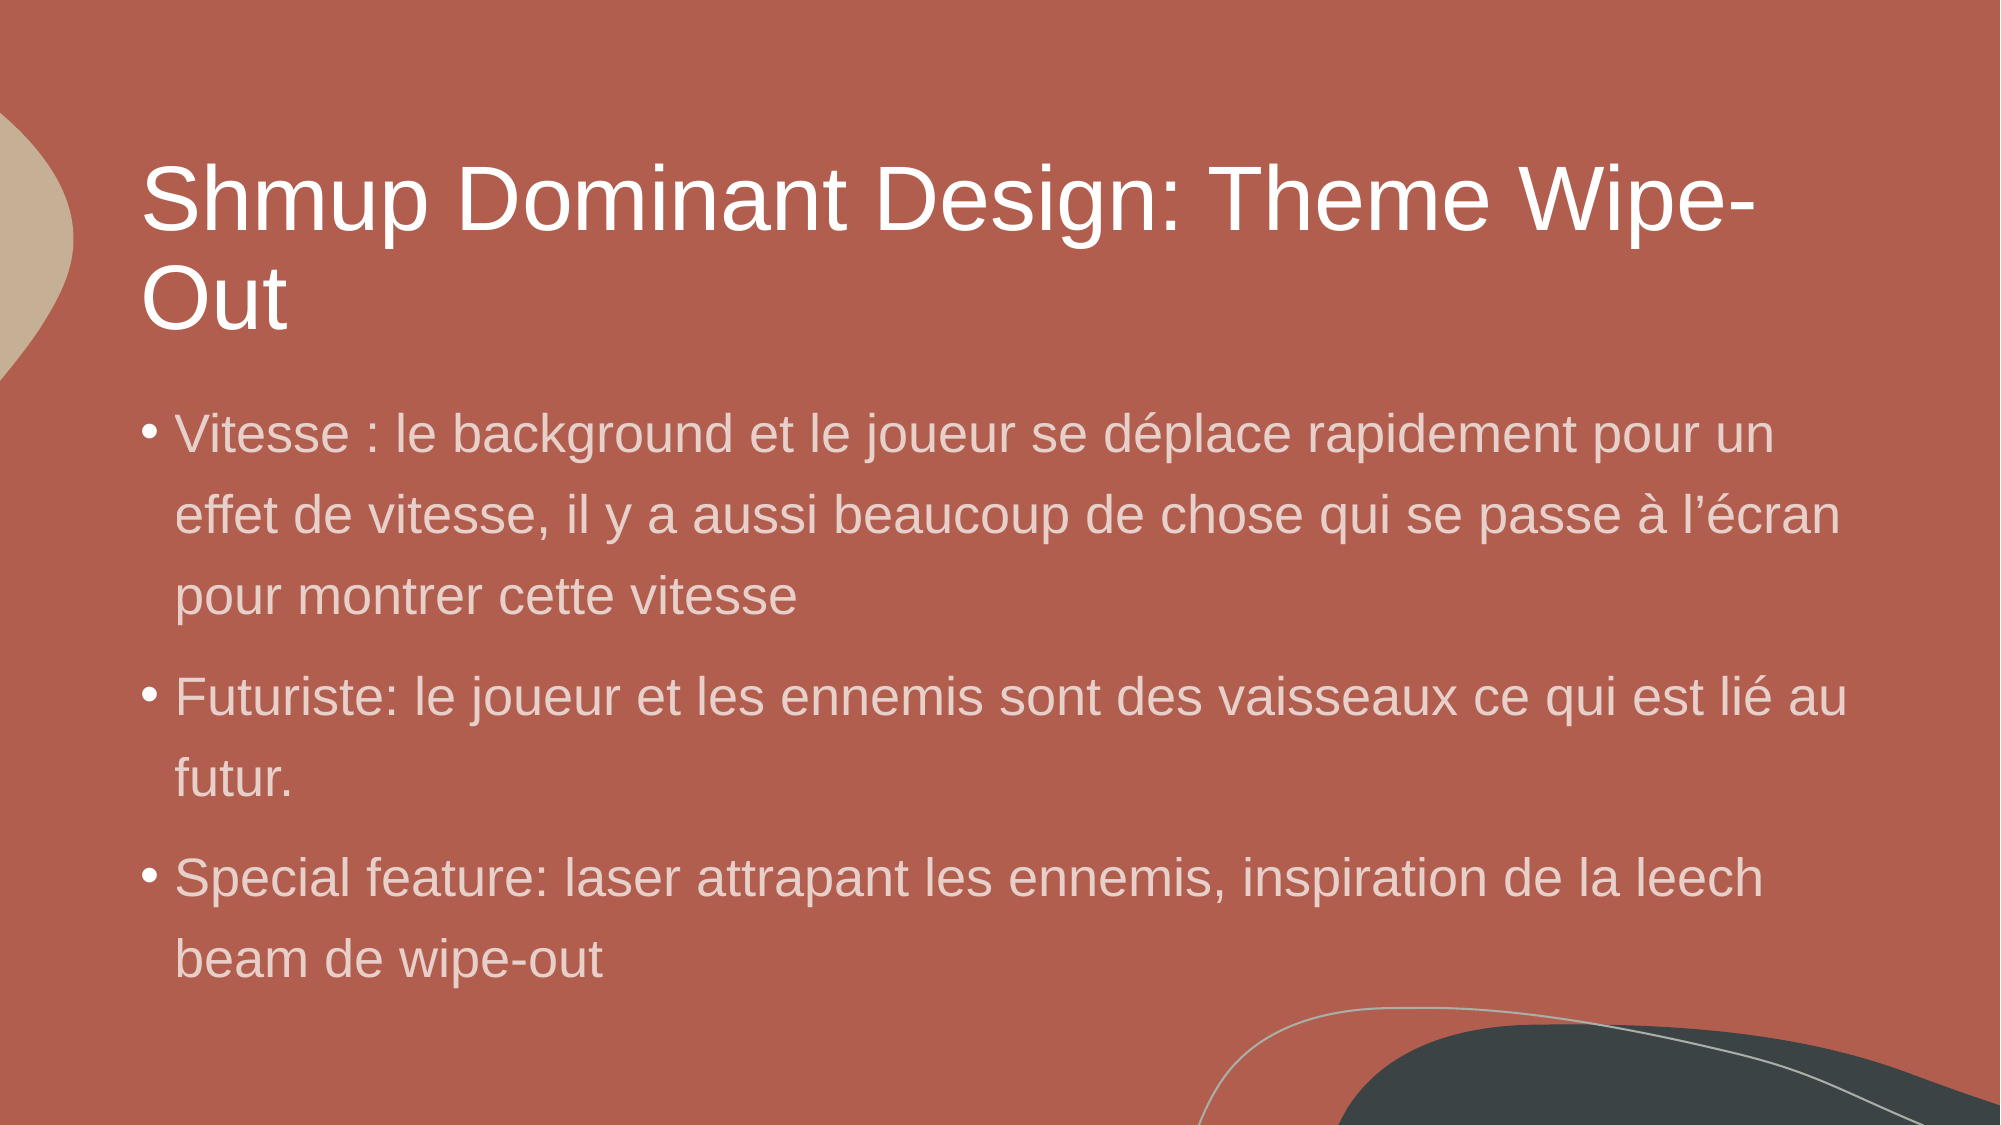

# Shmup Dominant Design: Theme Wipe-Out
Vitesse : le background et le joueur se déplace rapidement pour un effet de vitesse, il y a aussi beaucoup de chose qui se passe à l’écran pour montrer cette vitesse
Futuriste: le joueur et les ennemis sont des vaisseaux ce qui est lié au futur.
Special feature: laser attrapant les ennemis, inspiration de la leech beam de wipe-out